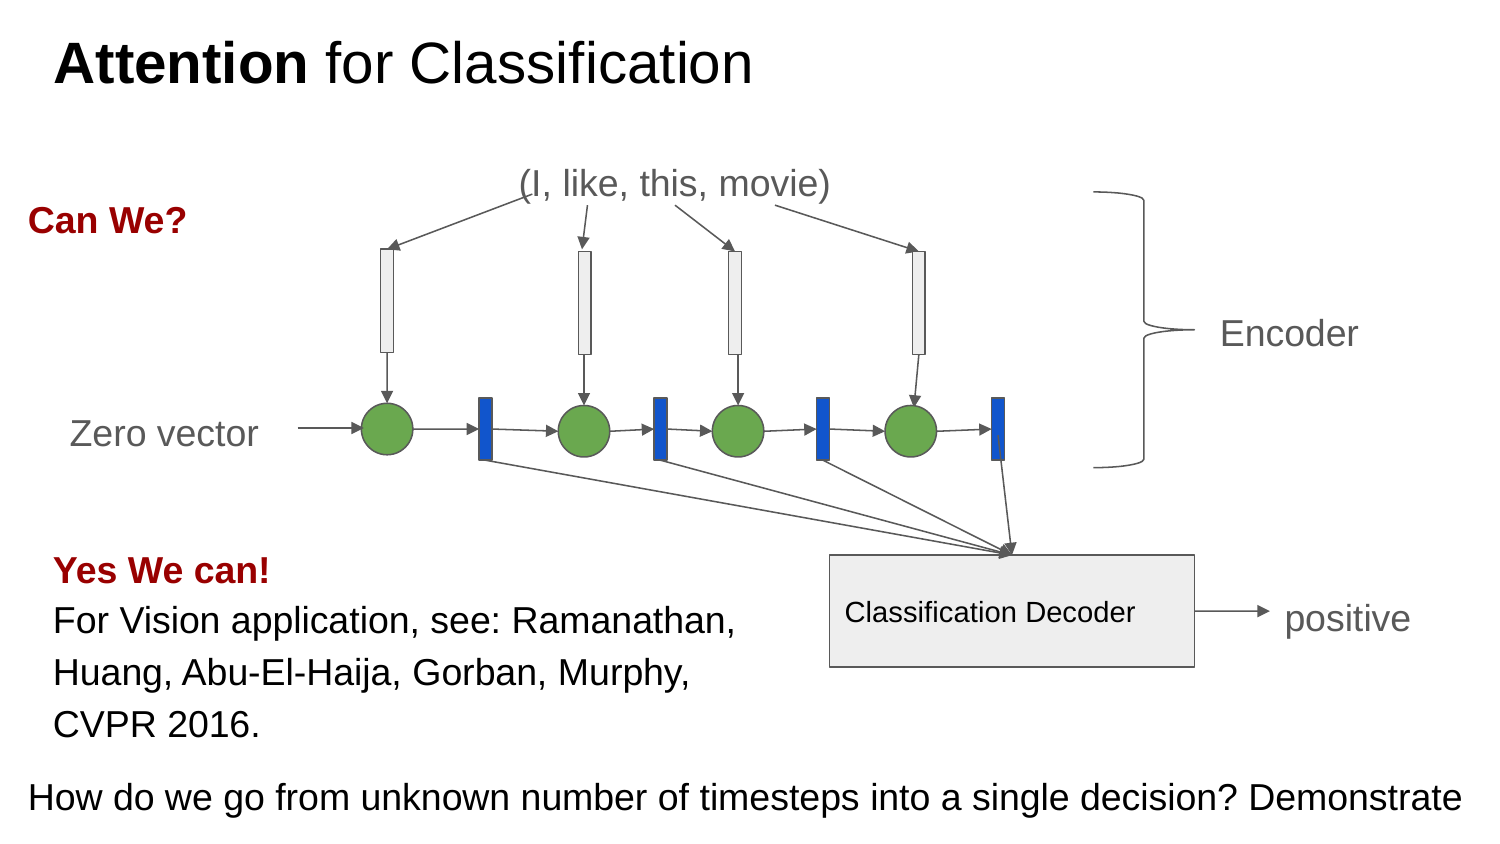

# Attention for Classification
(I, like, this, movie)
Can We?

Encoder
Zero vector

Yes We can!
Classification Decoder
positive
For Vision application, see: Ramanathan, Huang, Abu-El-Haija, Gorban, Murphy, CVPR 2016.
How do we go from unknown number of timesteps into a single decision? Demonstrate